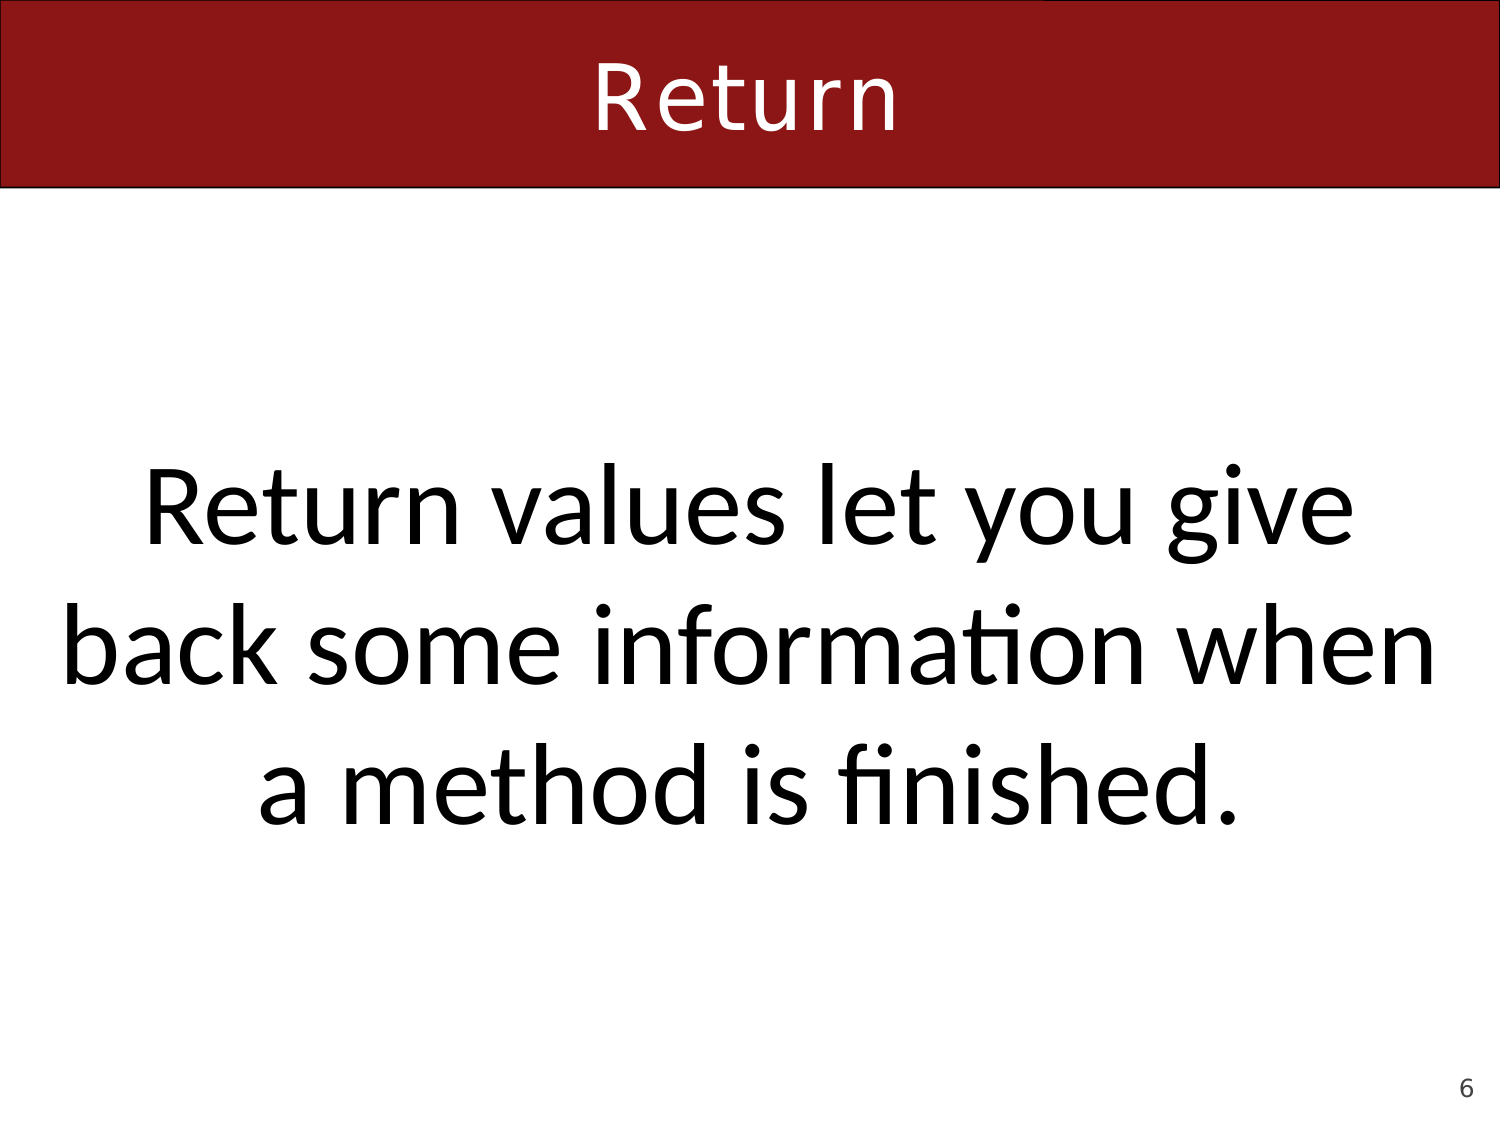

# Return
Return values let you give back some information when a method is finished.